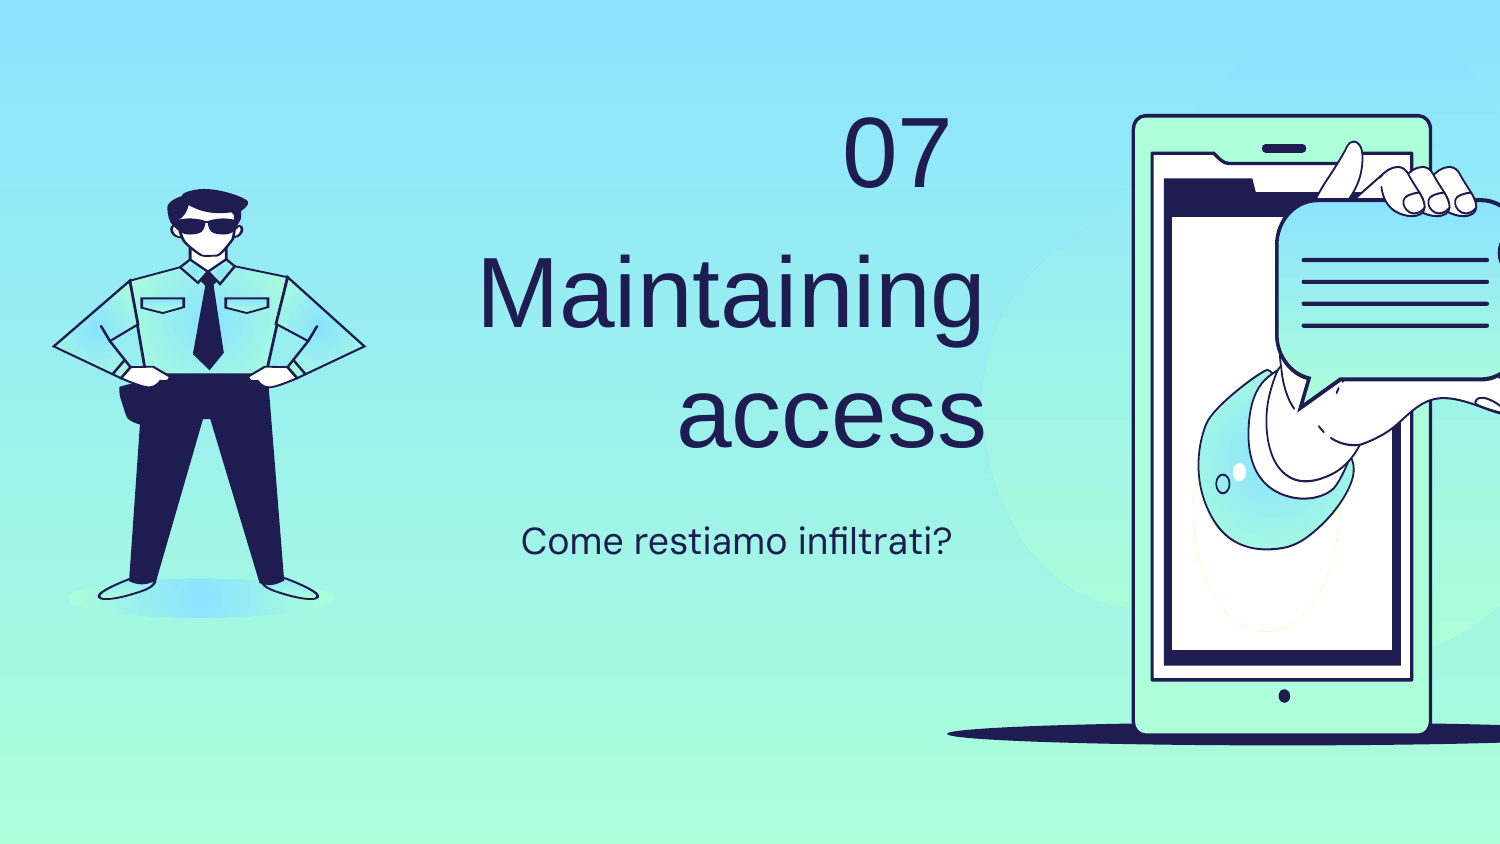

07

# Maintaining access
Come restiamo infiltrati?